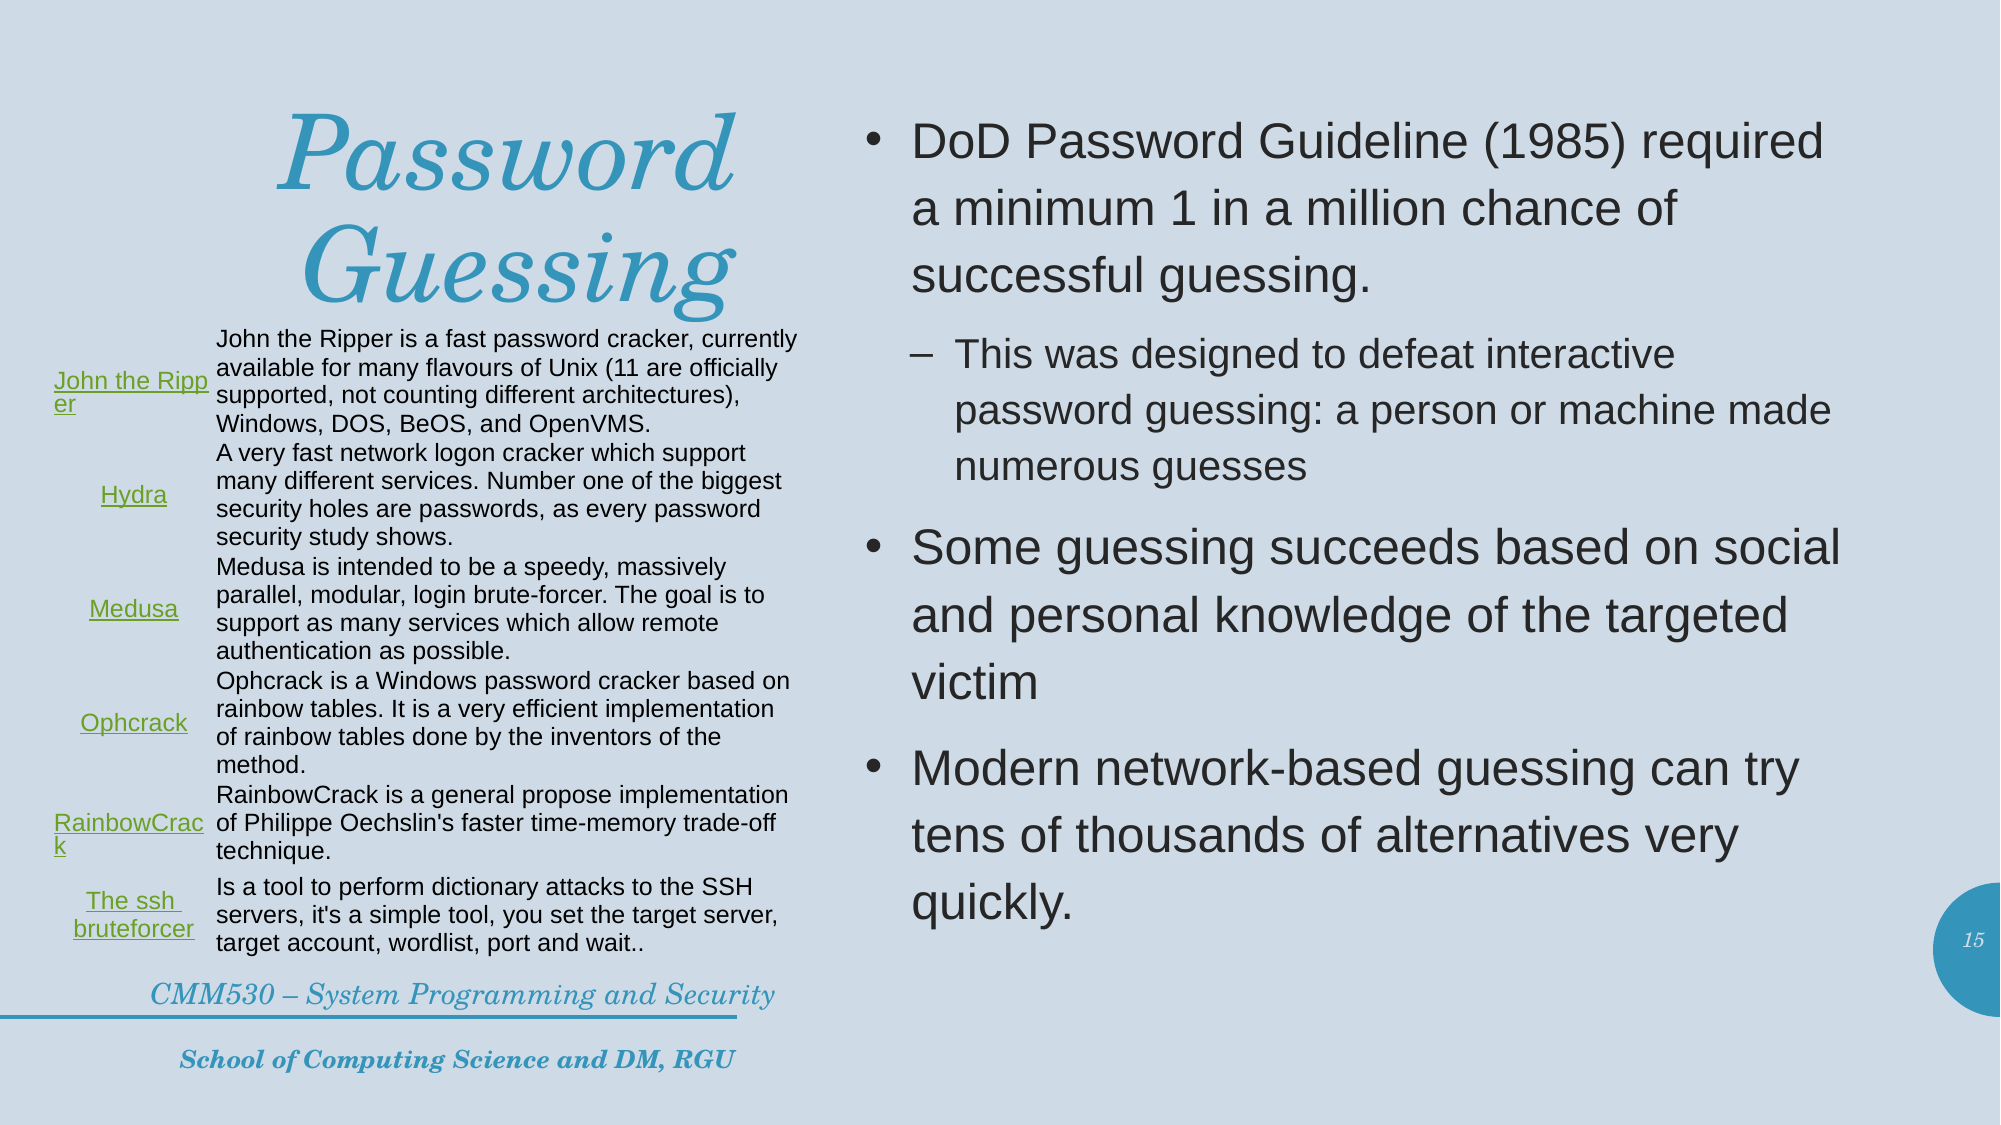

# Password Guessing
DoD Password Guideline (1985) required a minimum 1 in a million chance of successful guessing.
This was designed to defeat interactive password guessing: a person or machine made numerous guesses
Some guessing succeeds based on social and personal knowledge of the targeted victim
Modern network-based guessing can try tens of thousands of alternatives very quickly.

| John the Ripper | John the Ripper is a fast password cracker, currently available for many flavours of Unix (11 are officially supported, not counting different architectures), Windows, DOS, BeOS, and OpenVMS. |
| --- | --- |
| Hydra | A very fast network logon cracker which support many different services. Number one of the biggest security holes are passwords, as every password security study shows. |
| Medusa | Medusa is intended to be a speedy, massively parallel, modular, login brute-forcer. The goal is to support as many services which allow remote authentication as possible. |
| Ophcrack | Ophcrack is a Windows password cracker based on rainbow tables. It is a very efficient implementation of rainbow tables done by the inventors of the method. |
| RainbowCrack | RainbowCrack is a general propose implementation of Philippe Oechslin's faster time-memory trade-off technique. |
| The ssh bruteforcer | Is a tool to perform dictionary attacks to the SSH servers, it's a simple tool, you set the target server, target account, wordlist, port and wait.. |
15